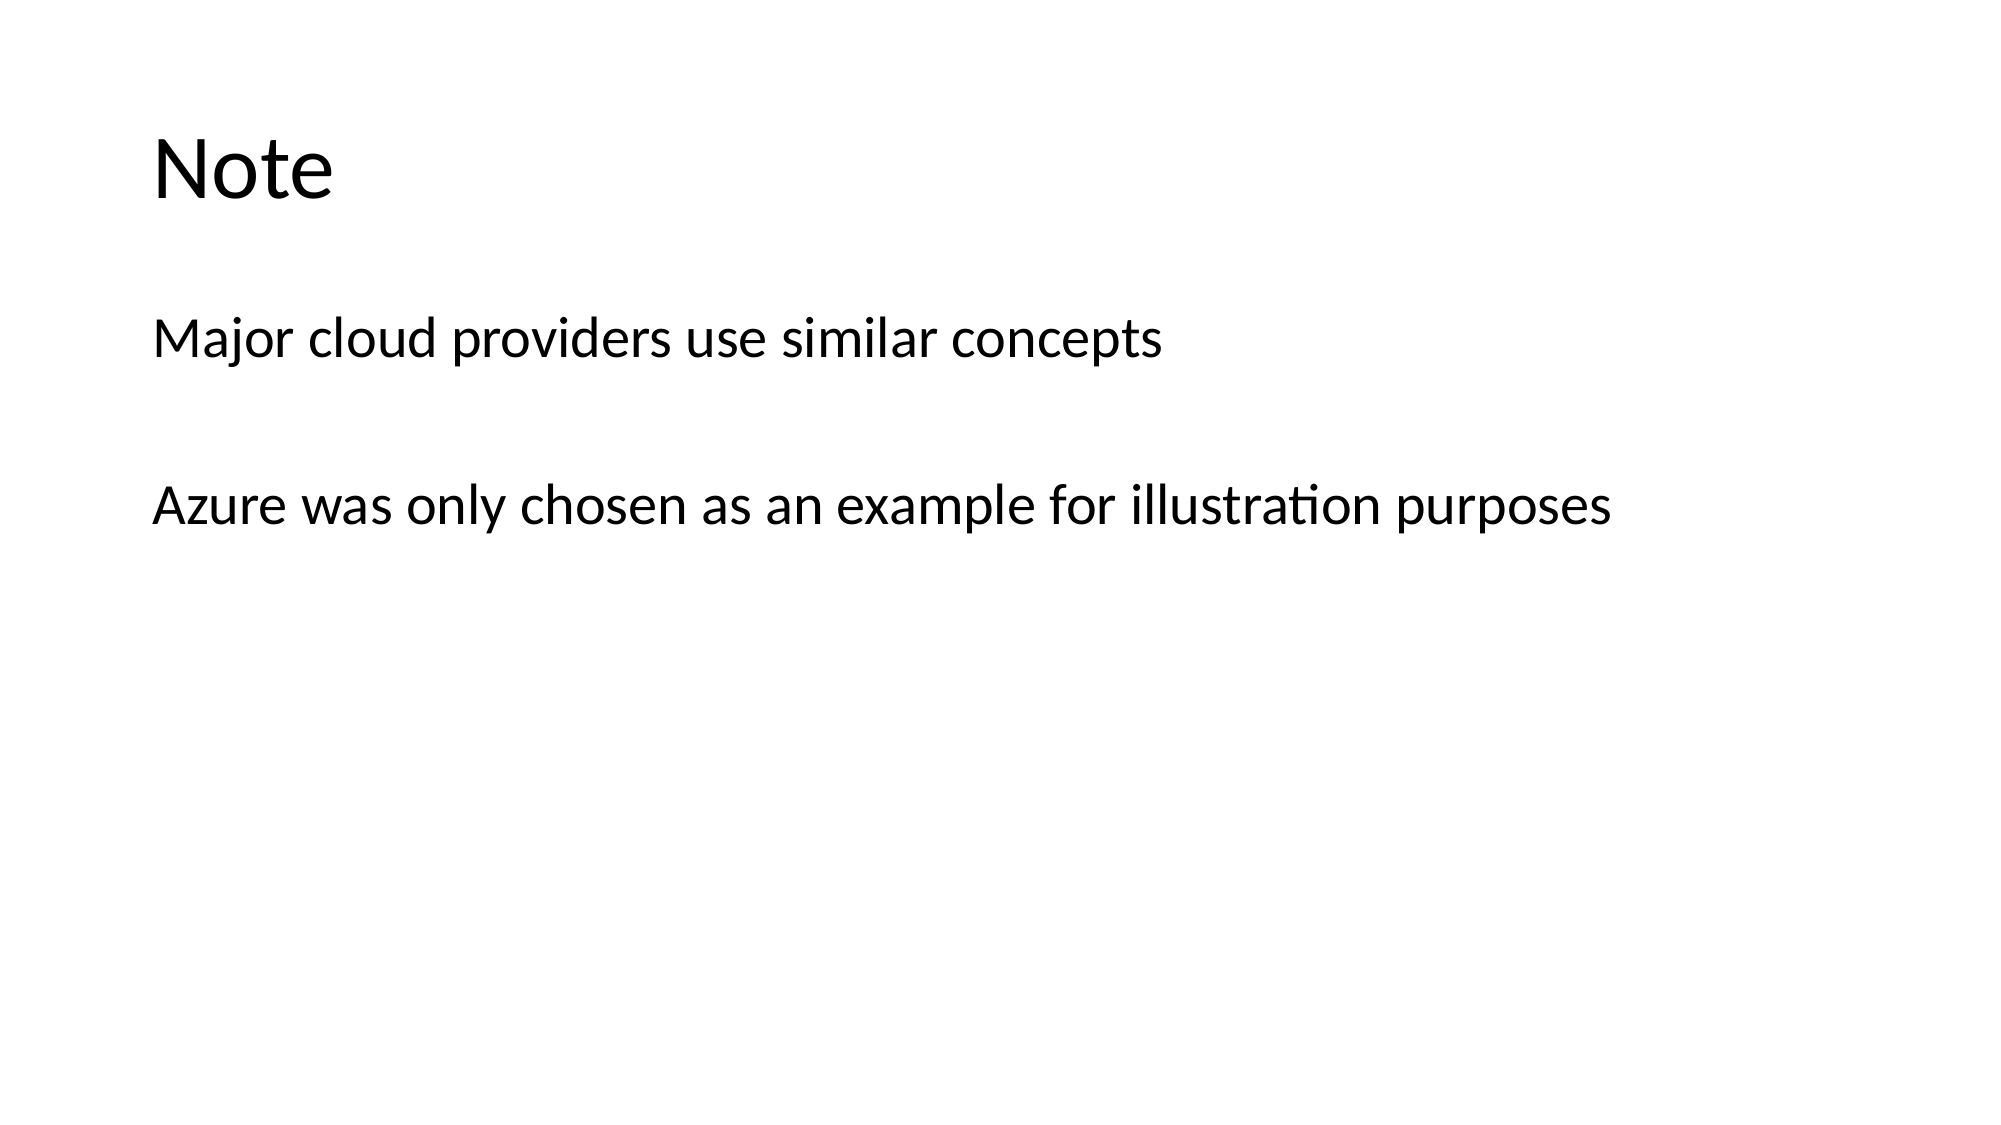

# Note
Major cloud providers use similar concepts

Azure was only chosen as an example for illustration purposes